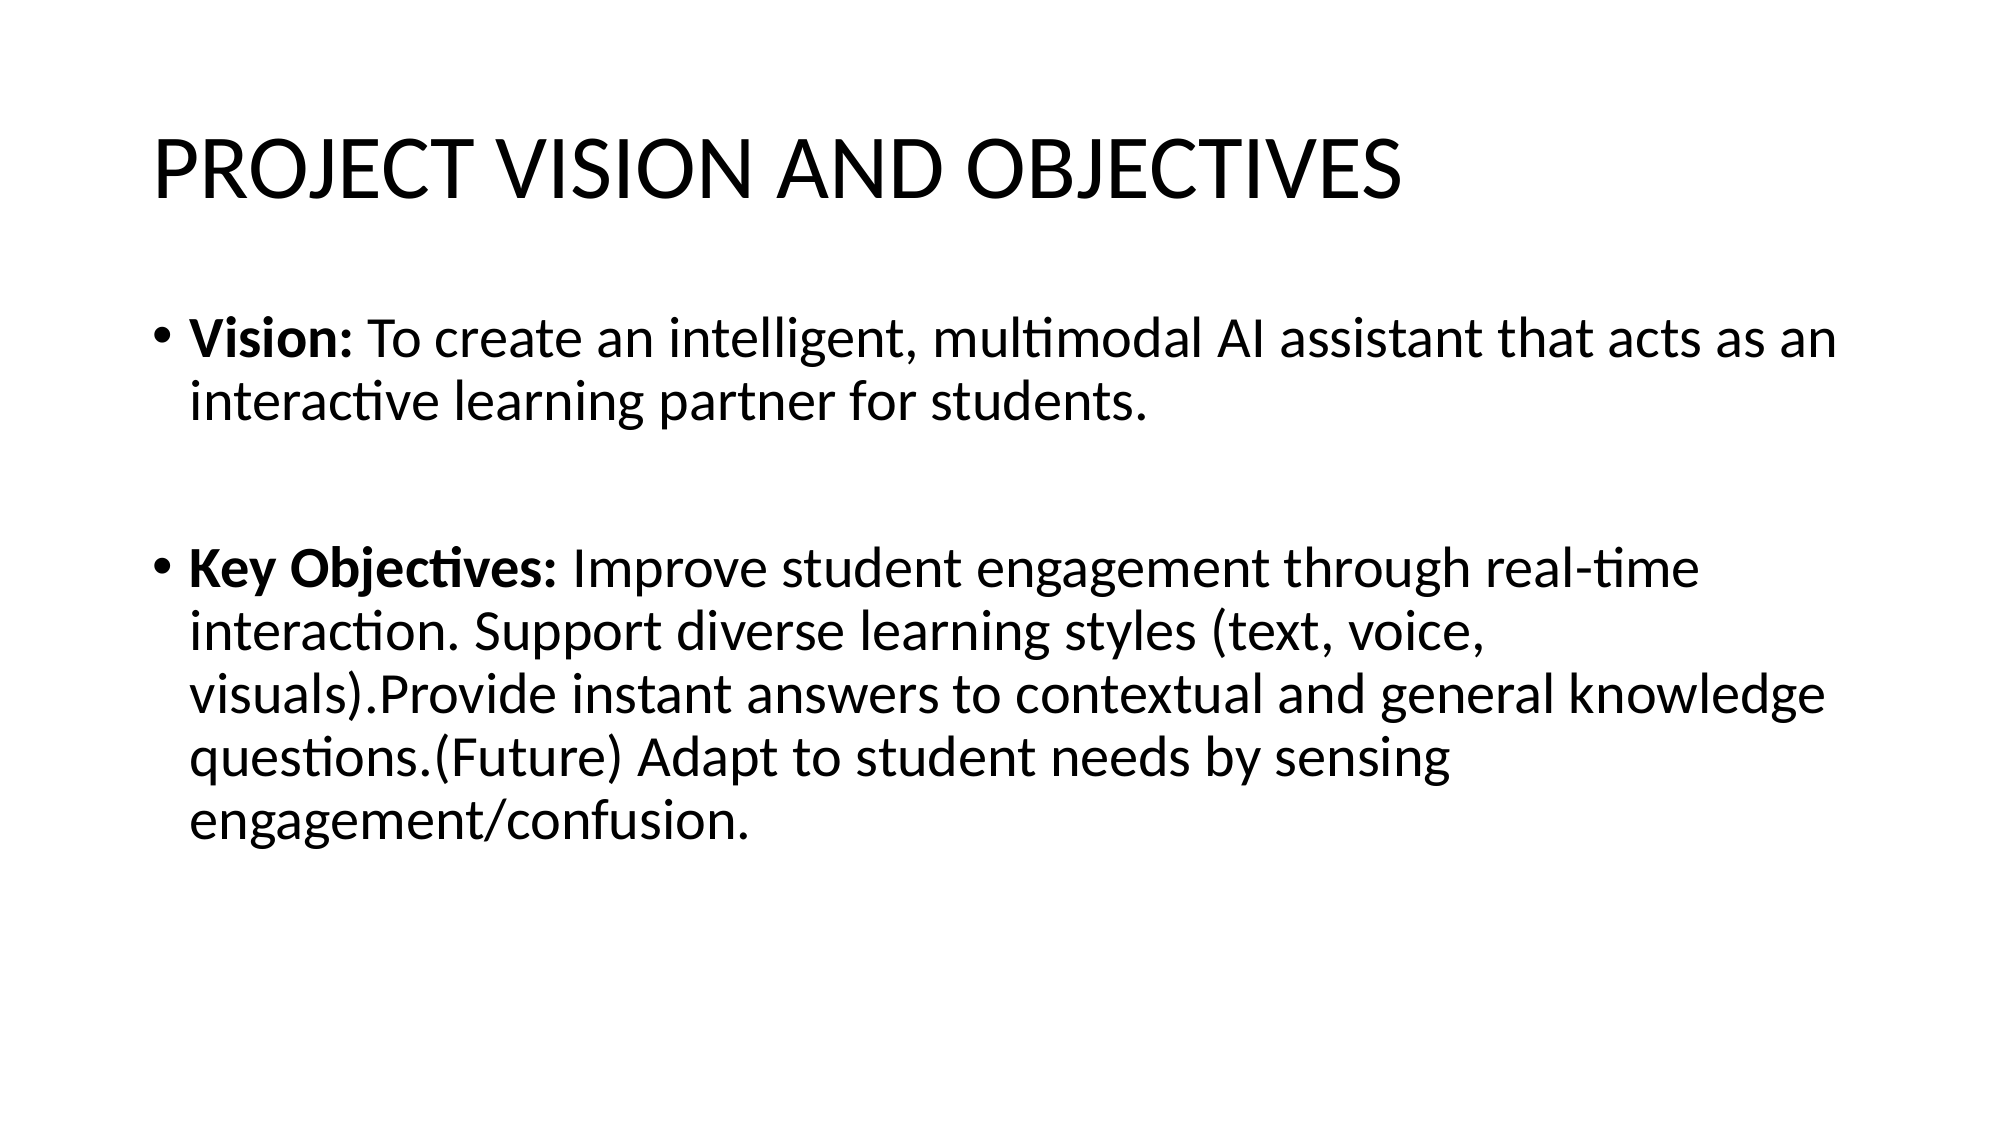

# PROJECT VISION AND OBJECTIVES
Vision: To create an intelligent, multimodal AI assistant that acts as an interactive learning partner for students.

Key Objectives: Improve student engagement through real-time interaction. Support diverse learning styles (text, voice, visuals).Provide instant answers to contextual and general knowledge questions.(Future) Adapt to student needs by sensing engagement/confusion.